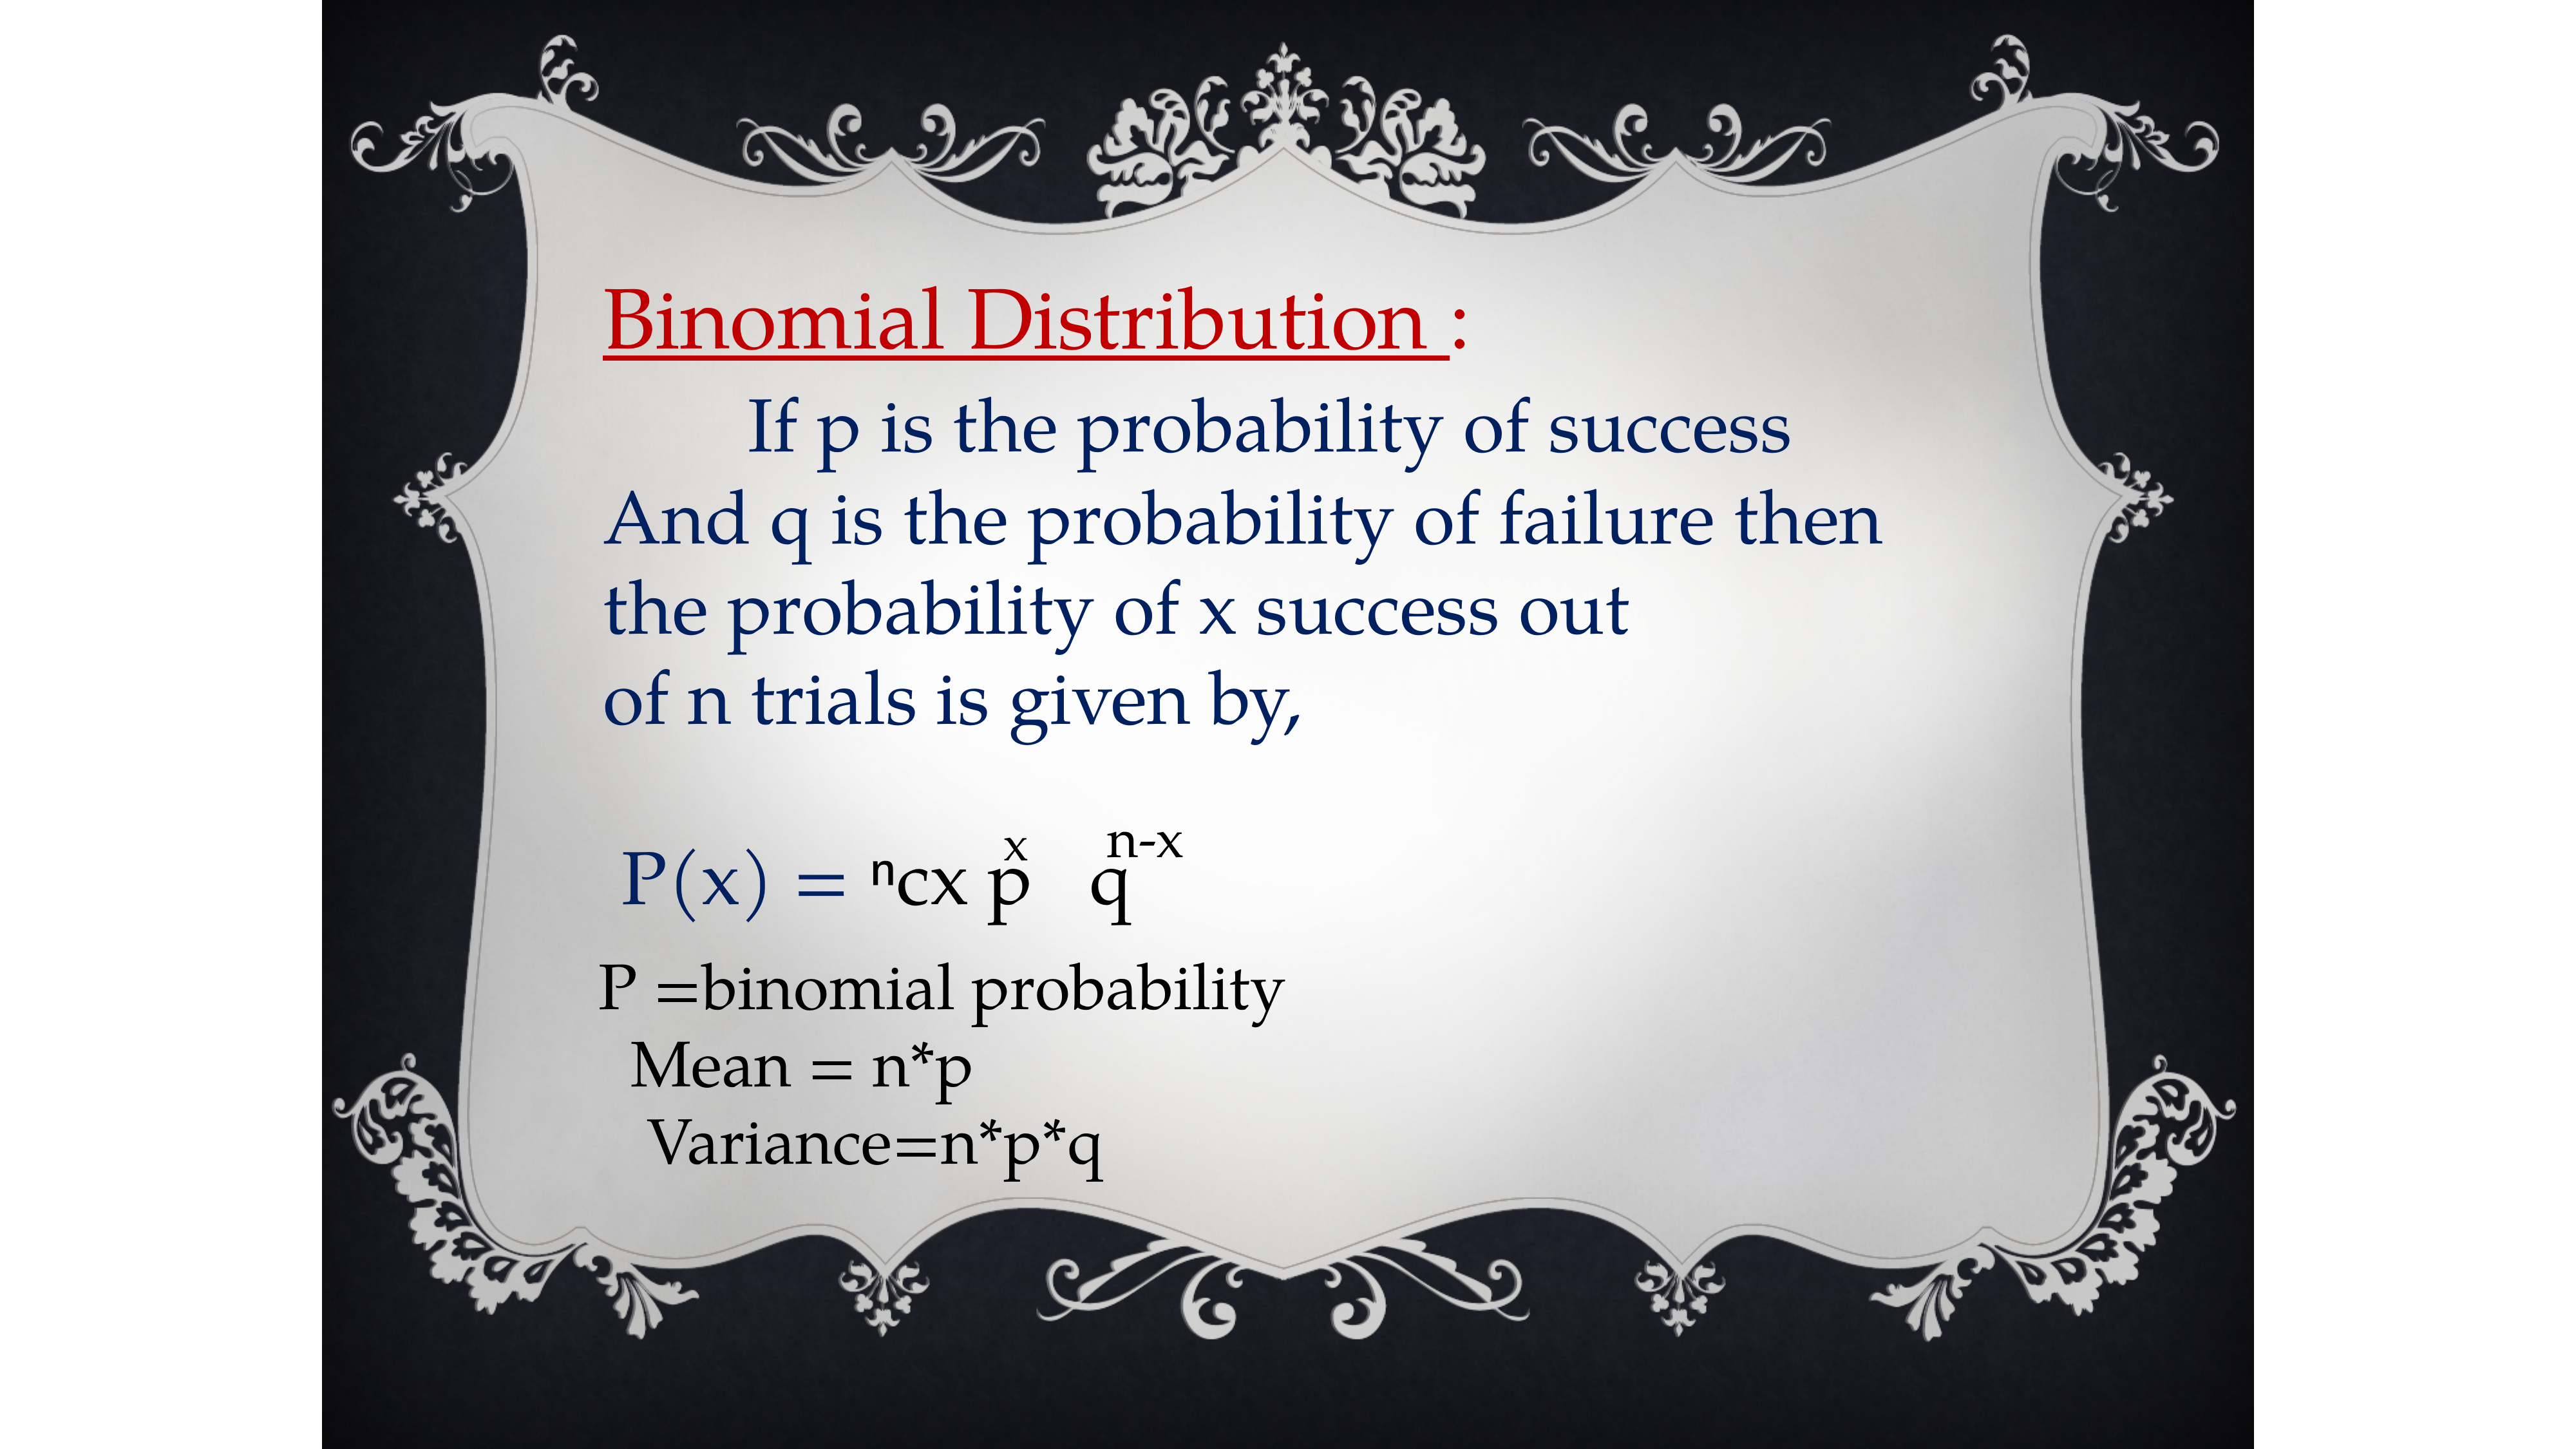

Binomial Distribution :
       If p is the probability of success
And q is the probability of failure then the probability of x success out
of n trials is given by,

 P(x) = ⁿcx p   q
n-x
x
P =binomial probability
  Mean = n*p
   Variance=n*p*q